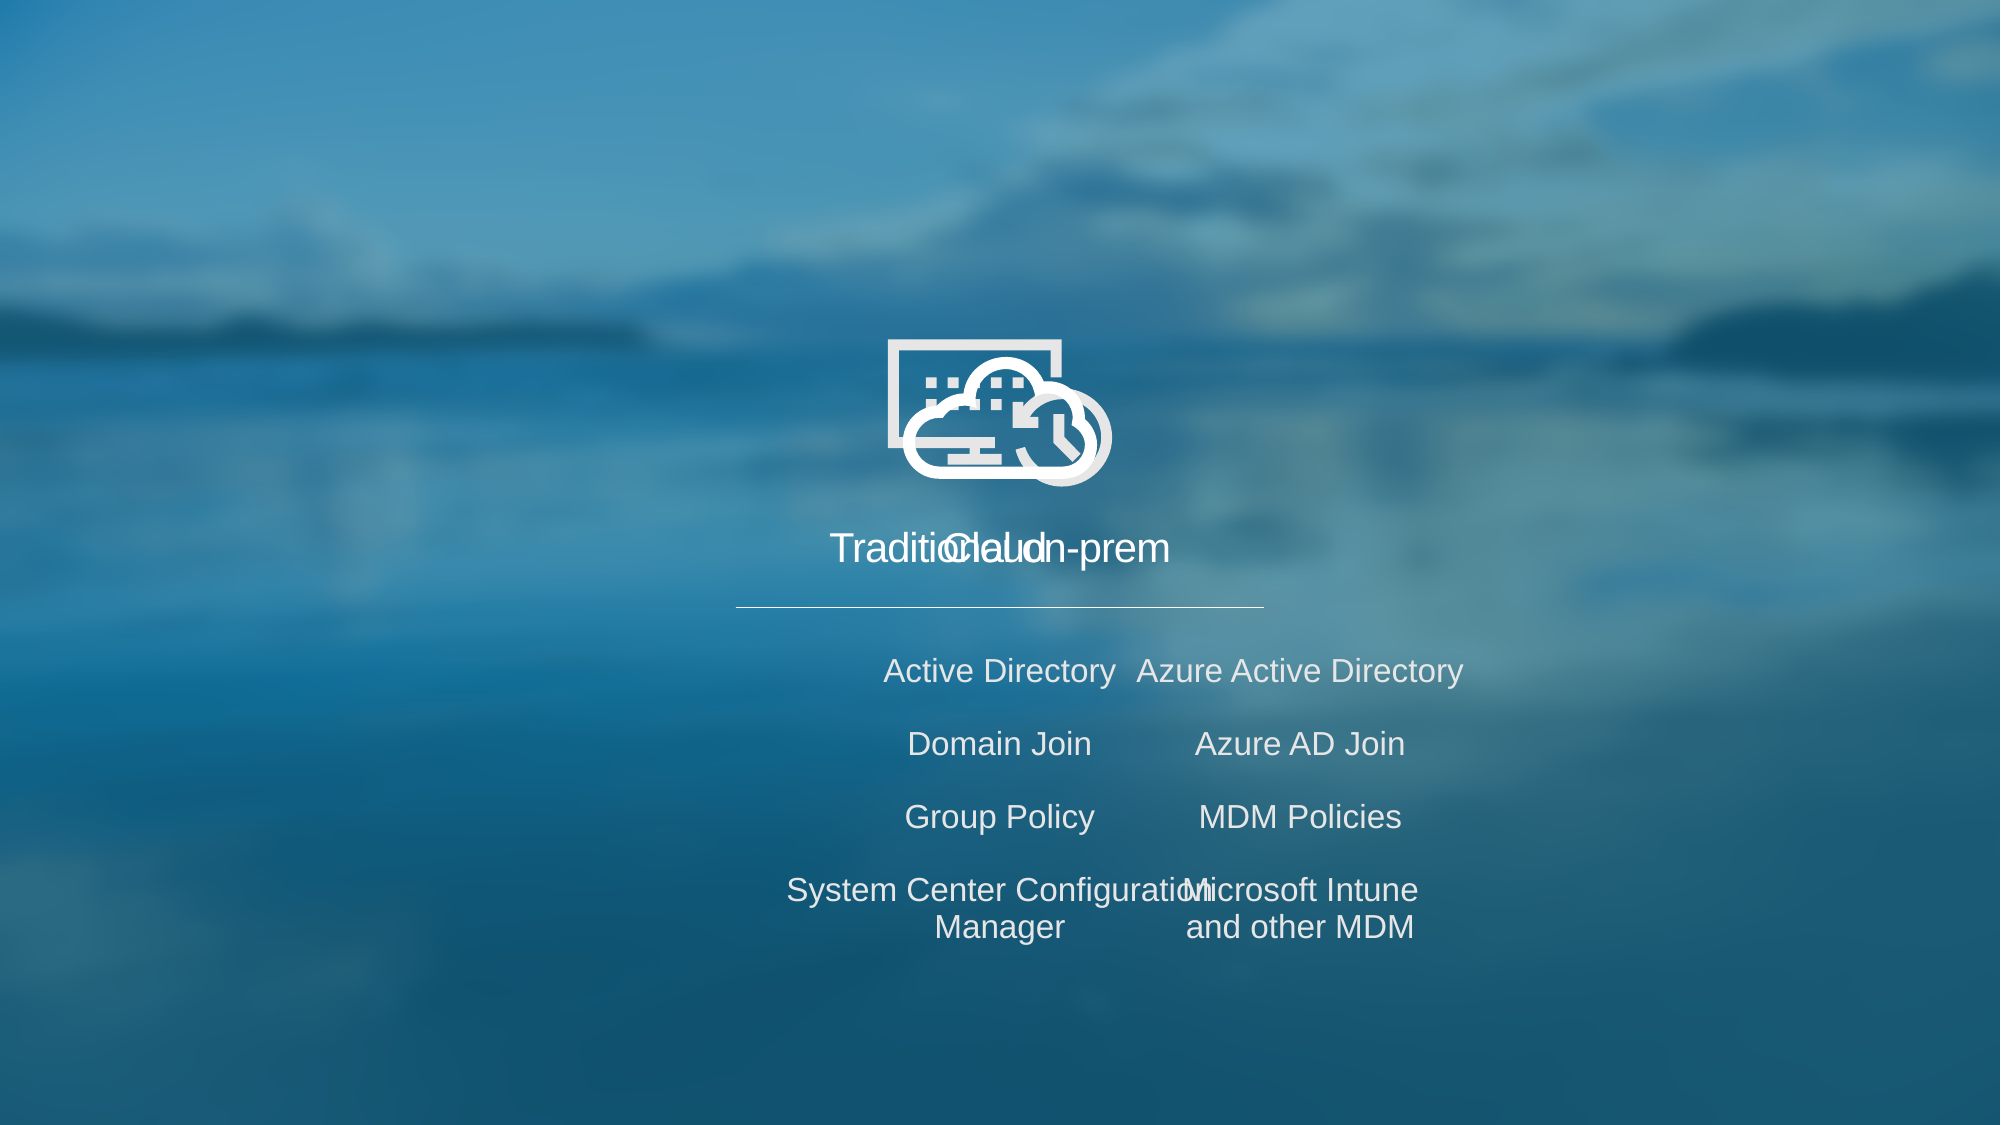

Traditional on-prem

Cloud
| Active Directory |
| --- |
| Domain Join |
| Group Policy |
| System Center Configuration Manager |
| Azure Active Directory |
| --- |
| Azure AD Join |
| MDM Policies |
| Microsoft Intune and other MDM |